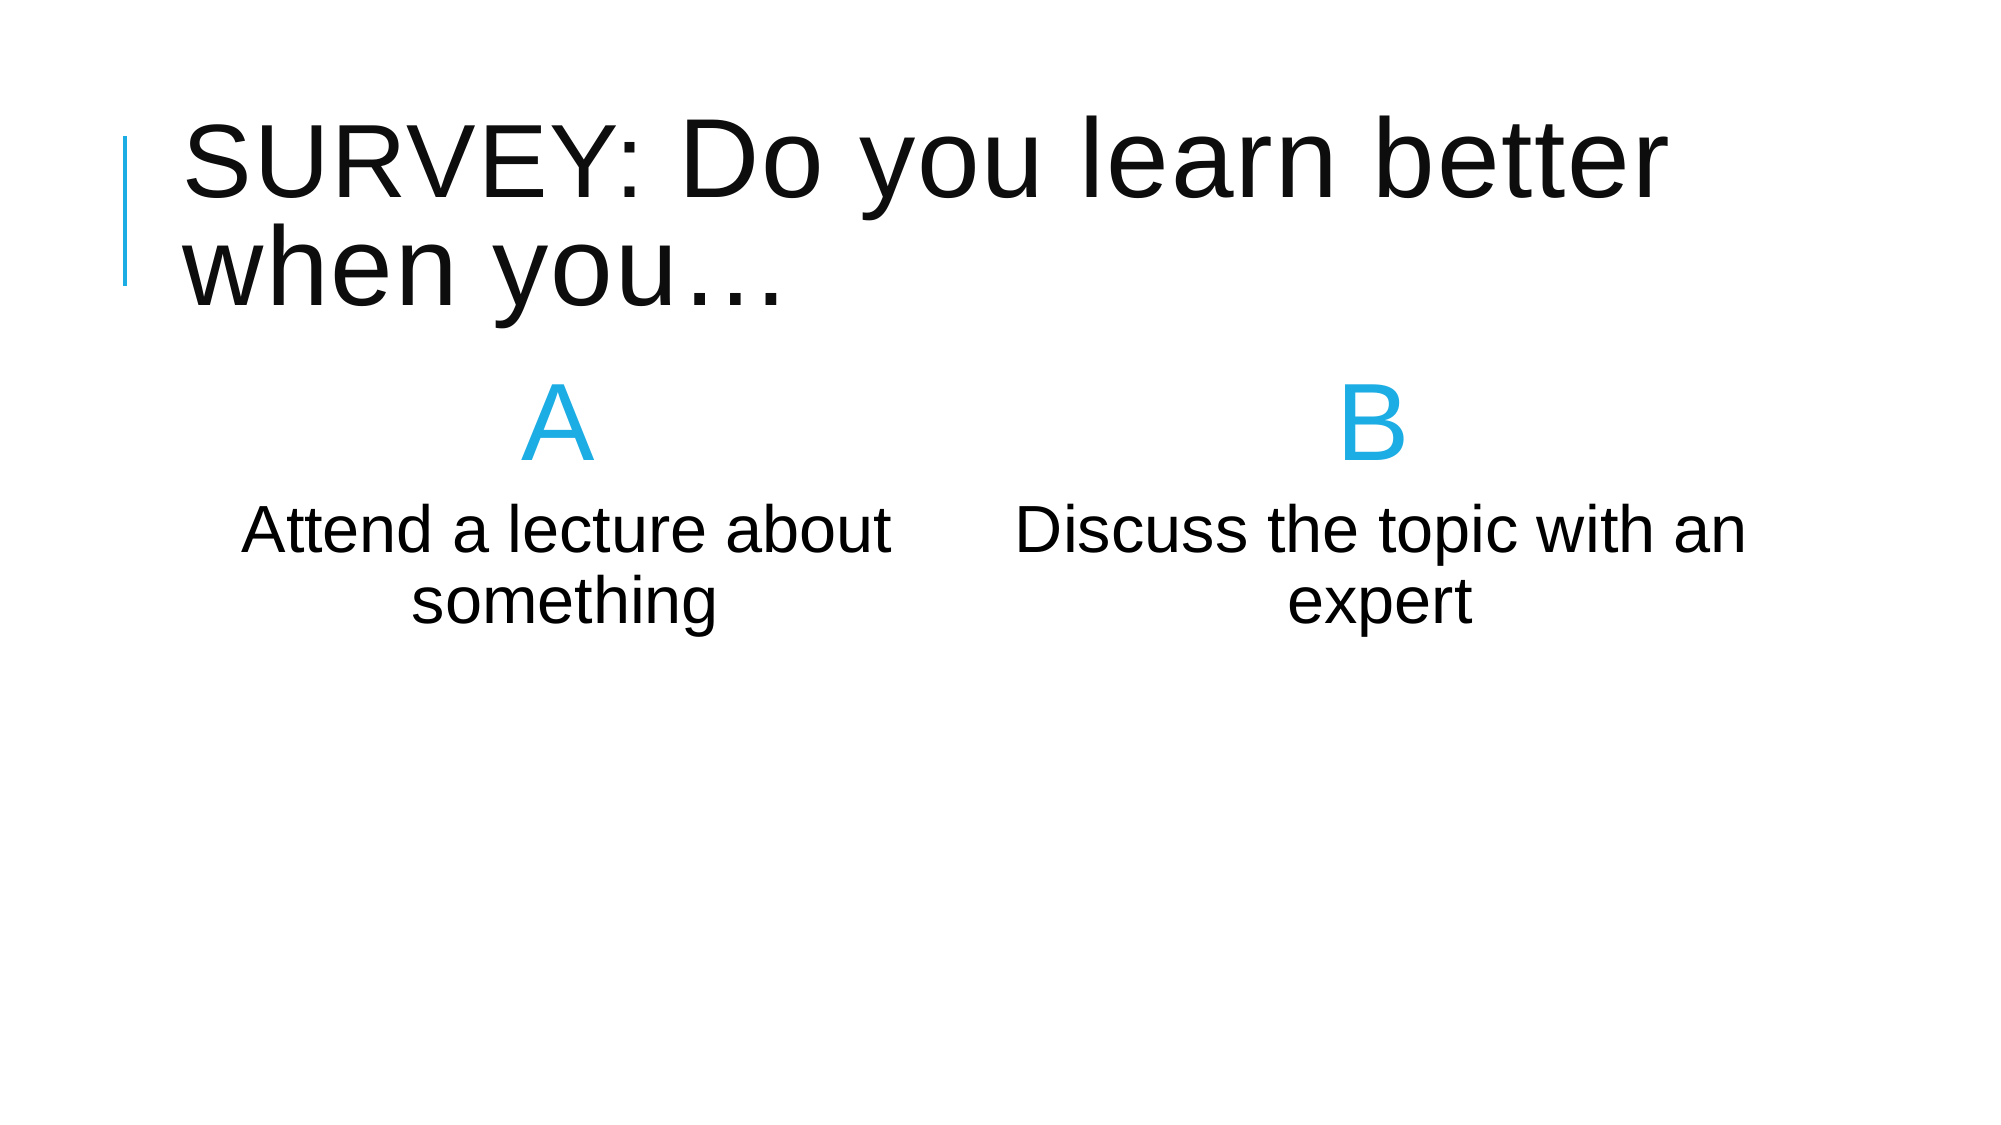

# SURVEY: Do you learn better when you…
A
B
Attend a lecture about something
Discuss the topic with an expert